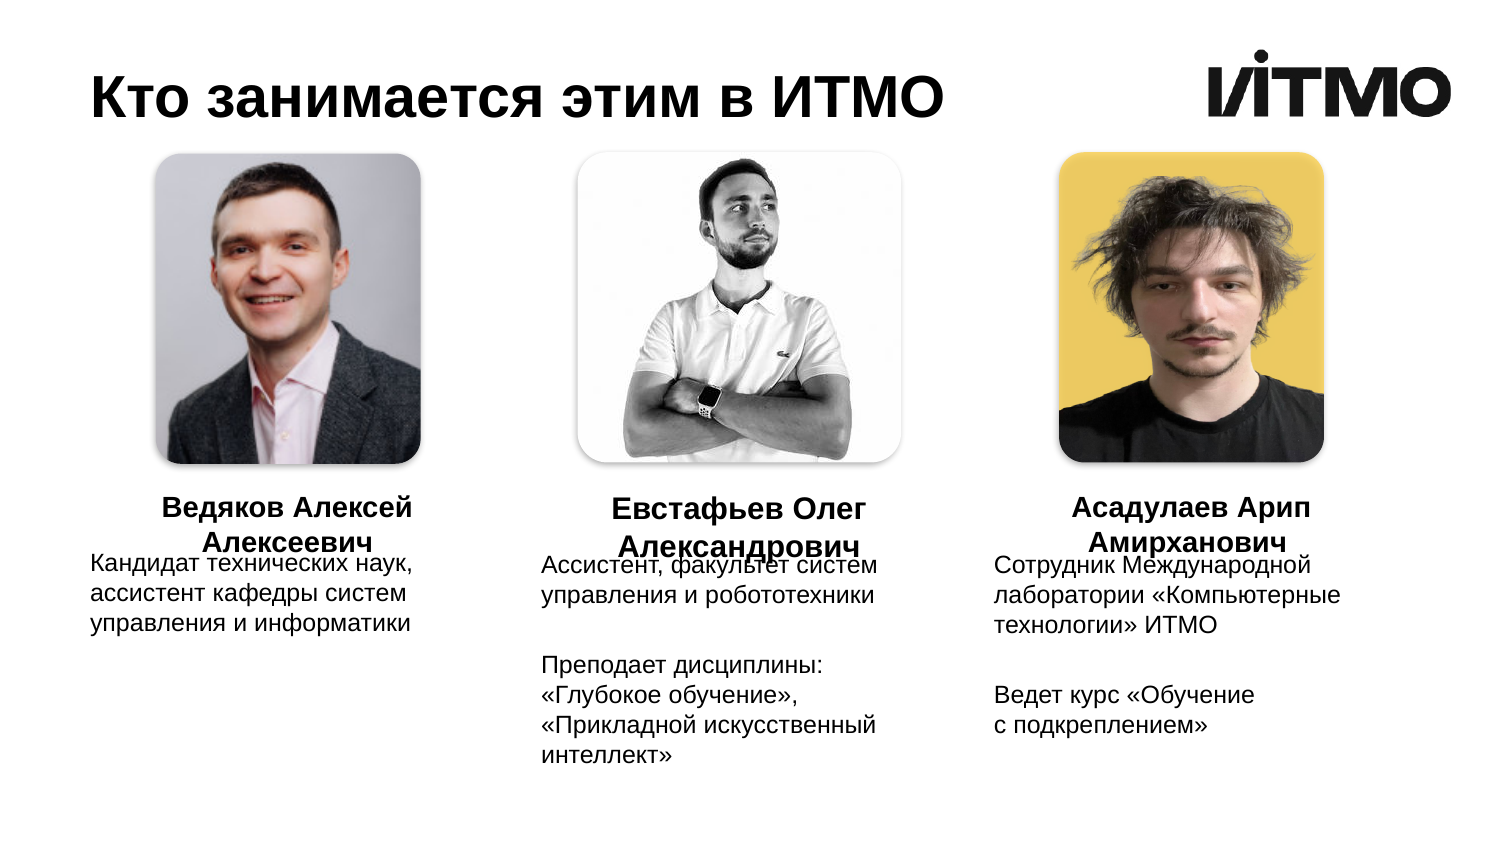

# Кто занимается этим в ИТМО

Ведяков Алексей Алексеевич
Евстафьев Олег Александрович

Асадулаев Арип Амирханович
Кандидат технических наук, ассистент кафедры систем управления и информатики

Ассистент, факультет систем управления и робототехники

Преподает дисциплины: «Глубокое обучение», «Прикладной искусственный интеллект»
Сотрудник Международной лаборатории «Компьютерные технологии» ИТМО

Ведет курс «Обучение с подкреплением»